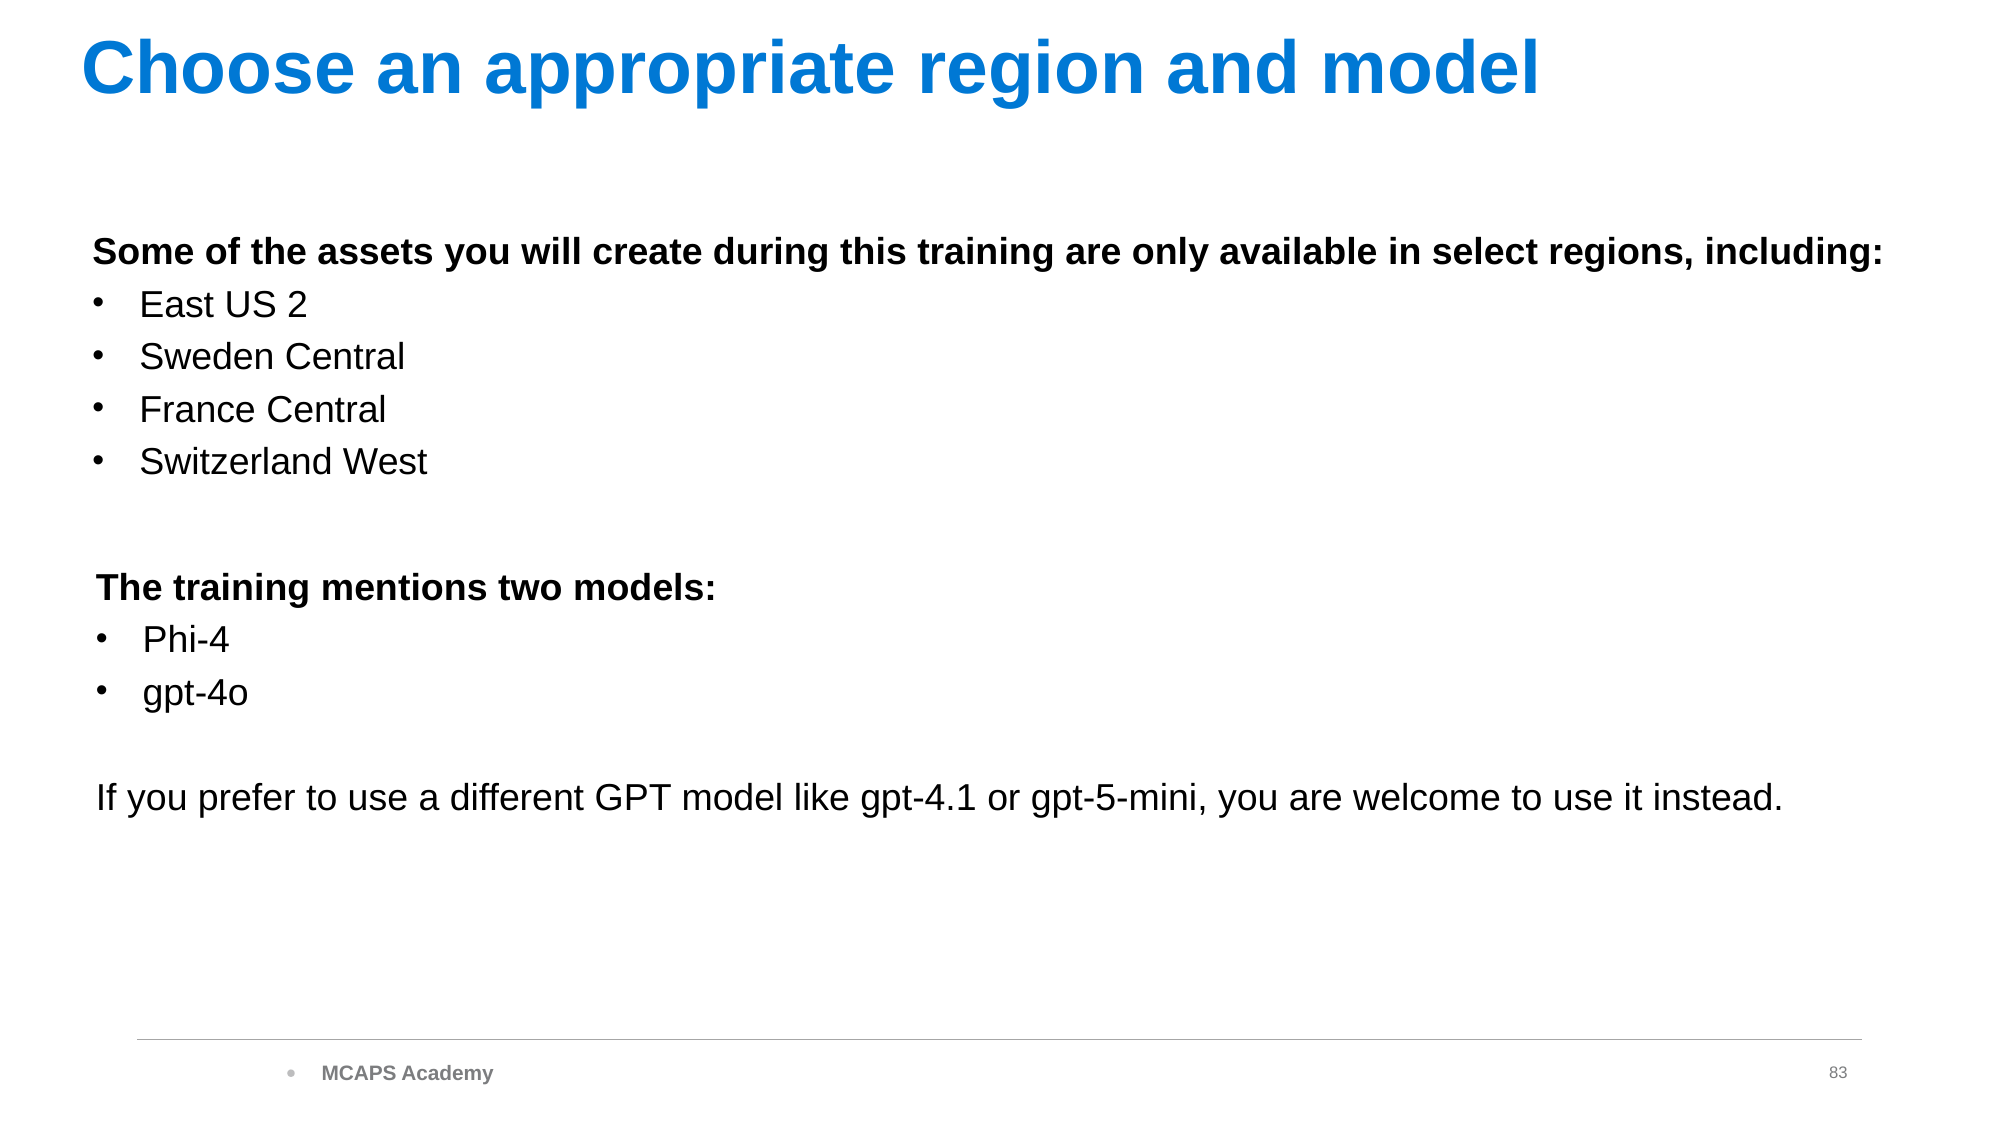

Choose an appropriate region and model
Some of the assets you will create during this training are only available in select regions, including:
East US 2
Sweden Central
France Central
Switzerland West
The training mentions two models:
Phi-4
gpt-4o

If you prefer to use a different GPT model like gpt-4.1 or gpt-5-mini, you are welcome to use it instead.

83